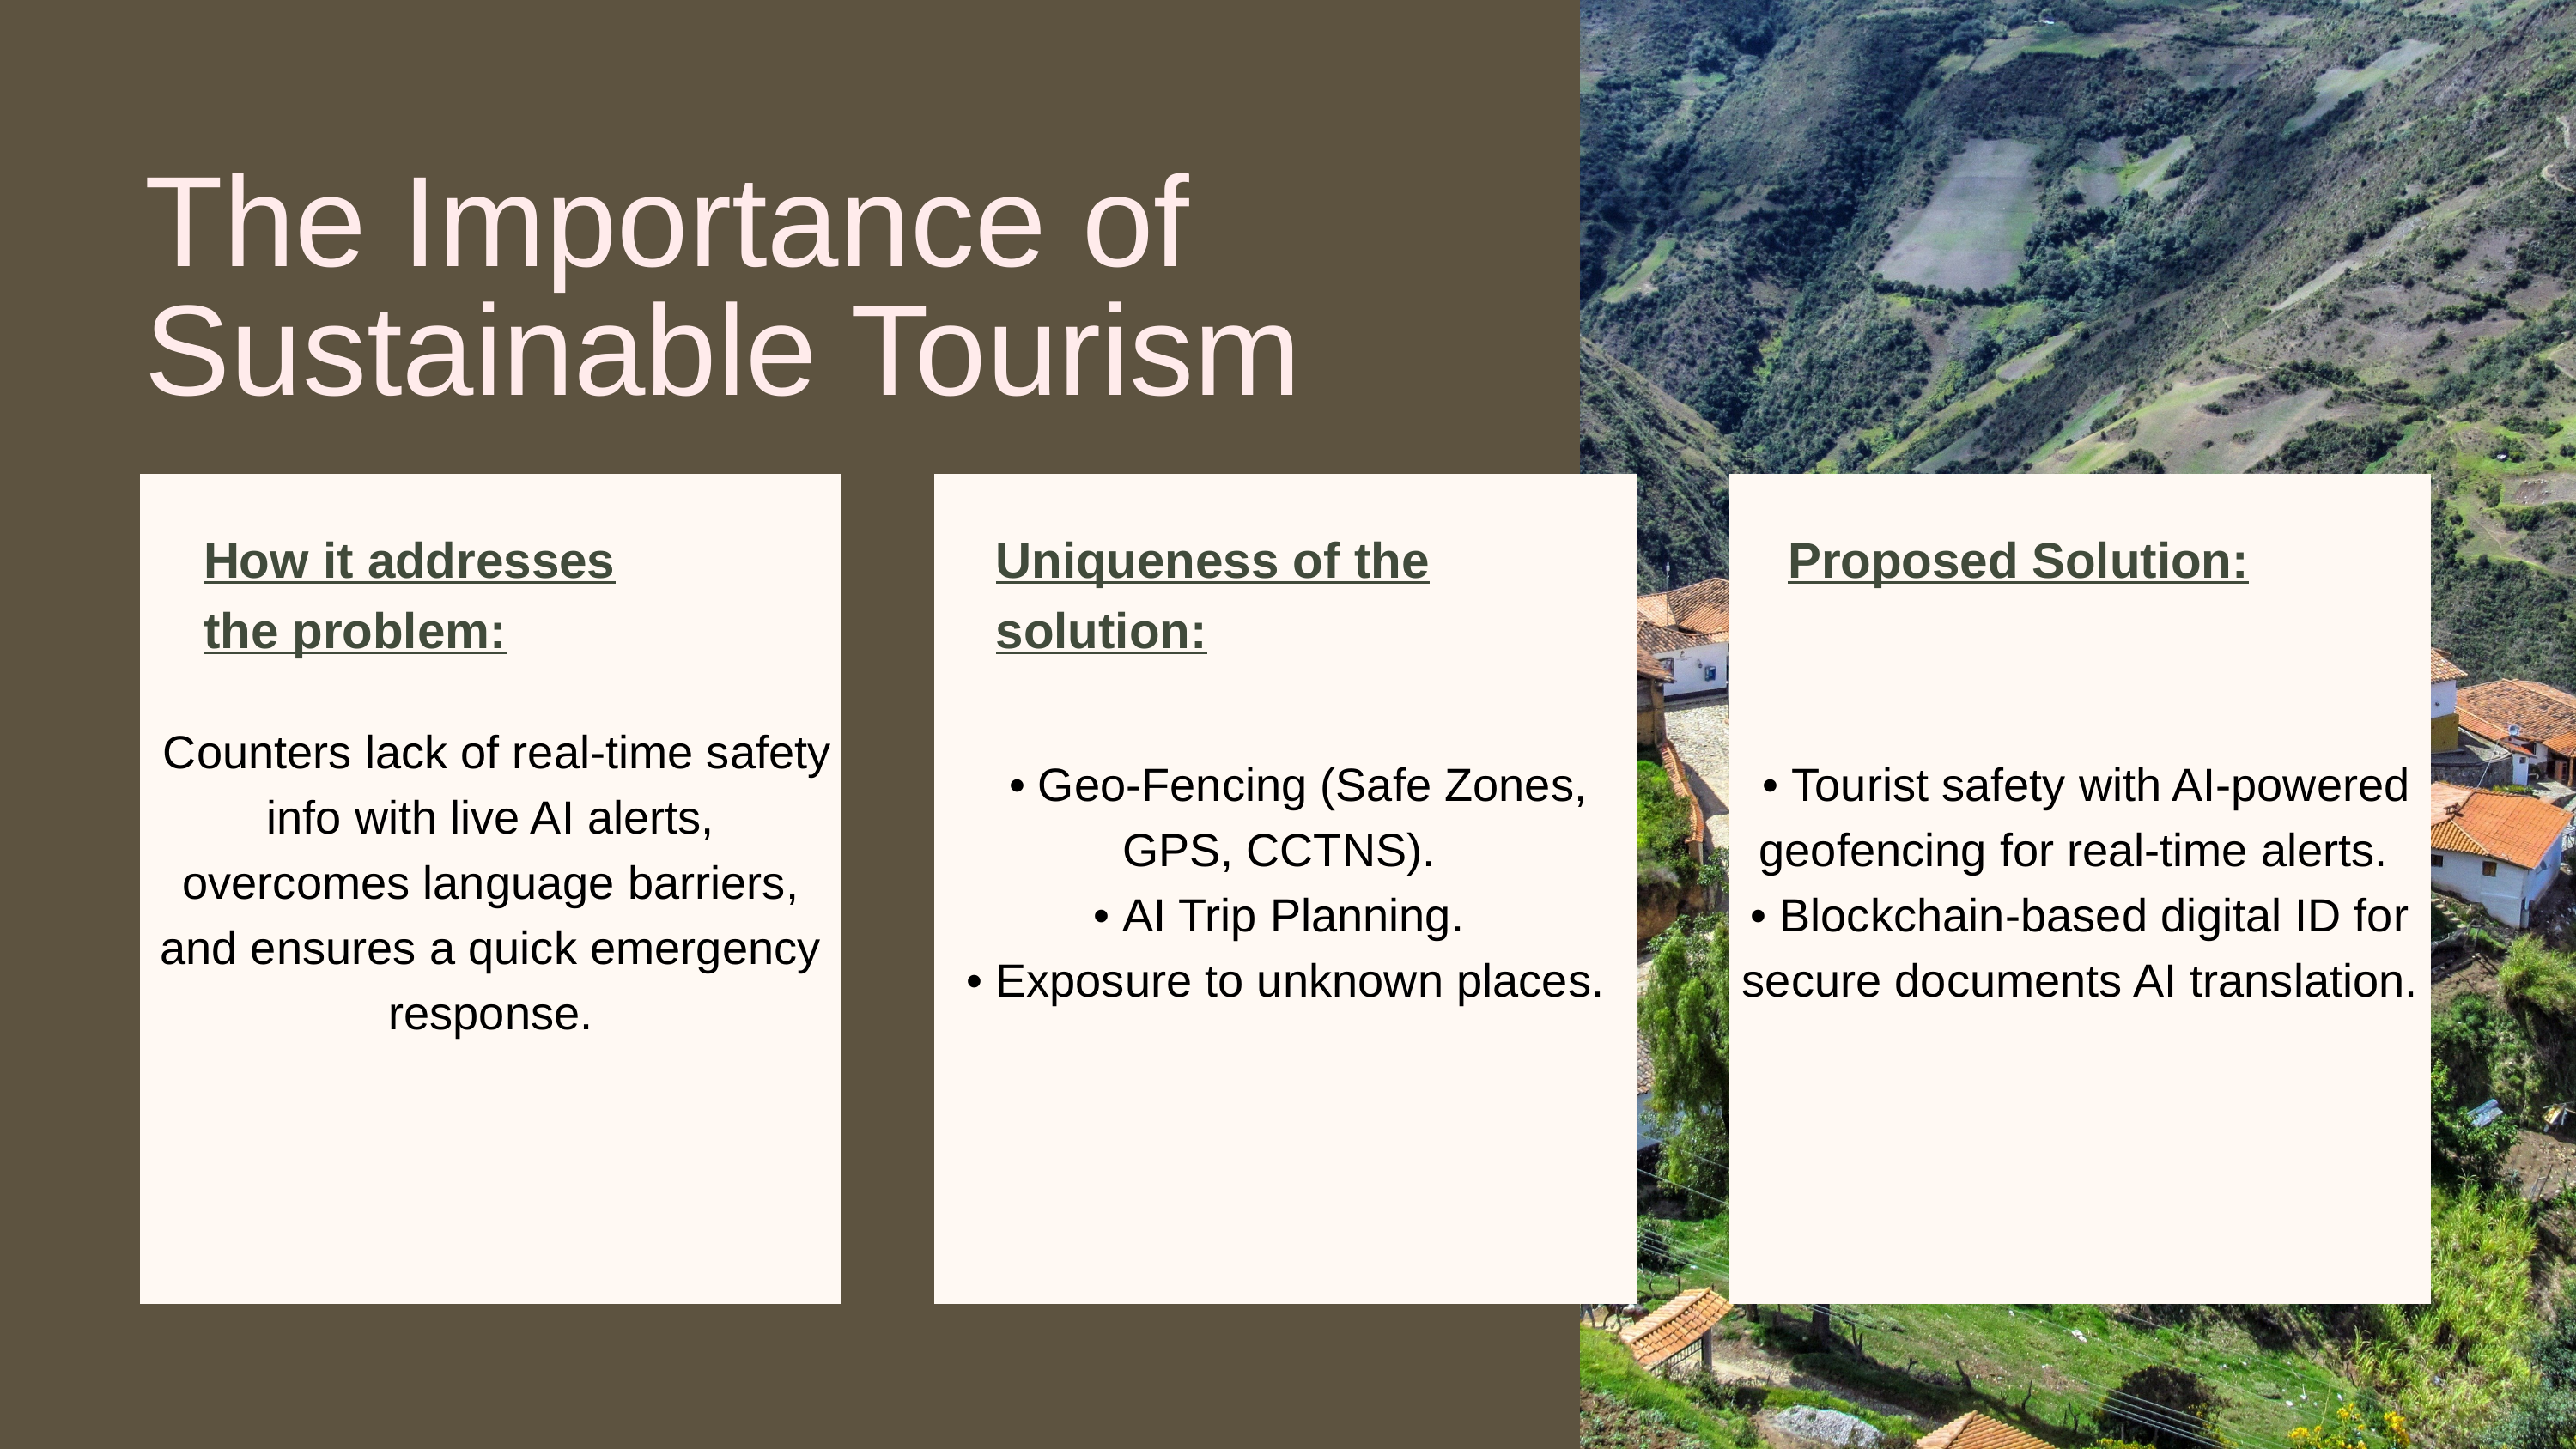

The Importance of Sustainable Tourism

 Counters lack of real-time safety info with live AI alerts, overcomes language barriers, and ensures a quick emergency response.

  • Geo-Fencing (Safe Zones, GPS, CCTNS).
• AI Trip Planning.
• Exposure to unknown places.

 • Tourist safety with AI-powered geofencing for real-time alerts.
• Blockchain-based digital ID for secure documents AI translation.
How it addresses the problem:
Uniqueness of the solution:
Proposed Solution: